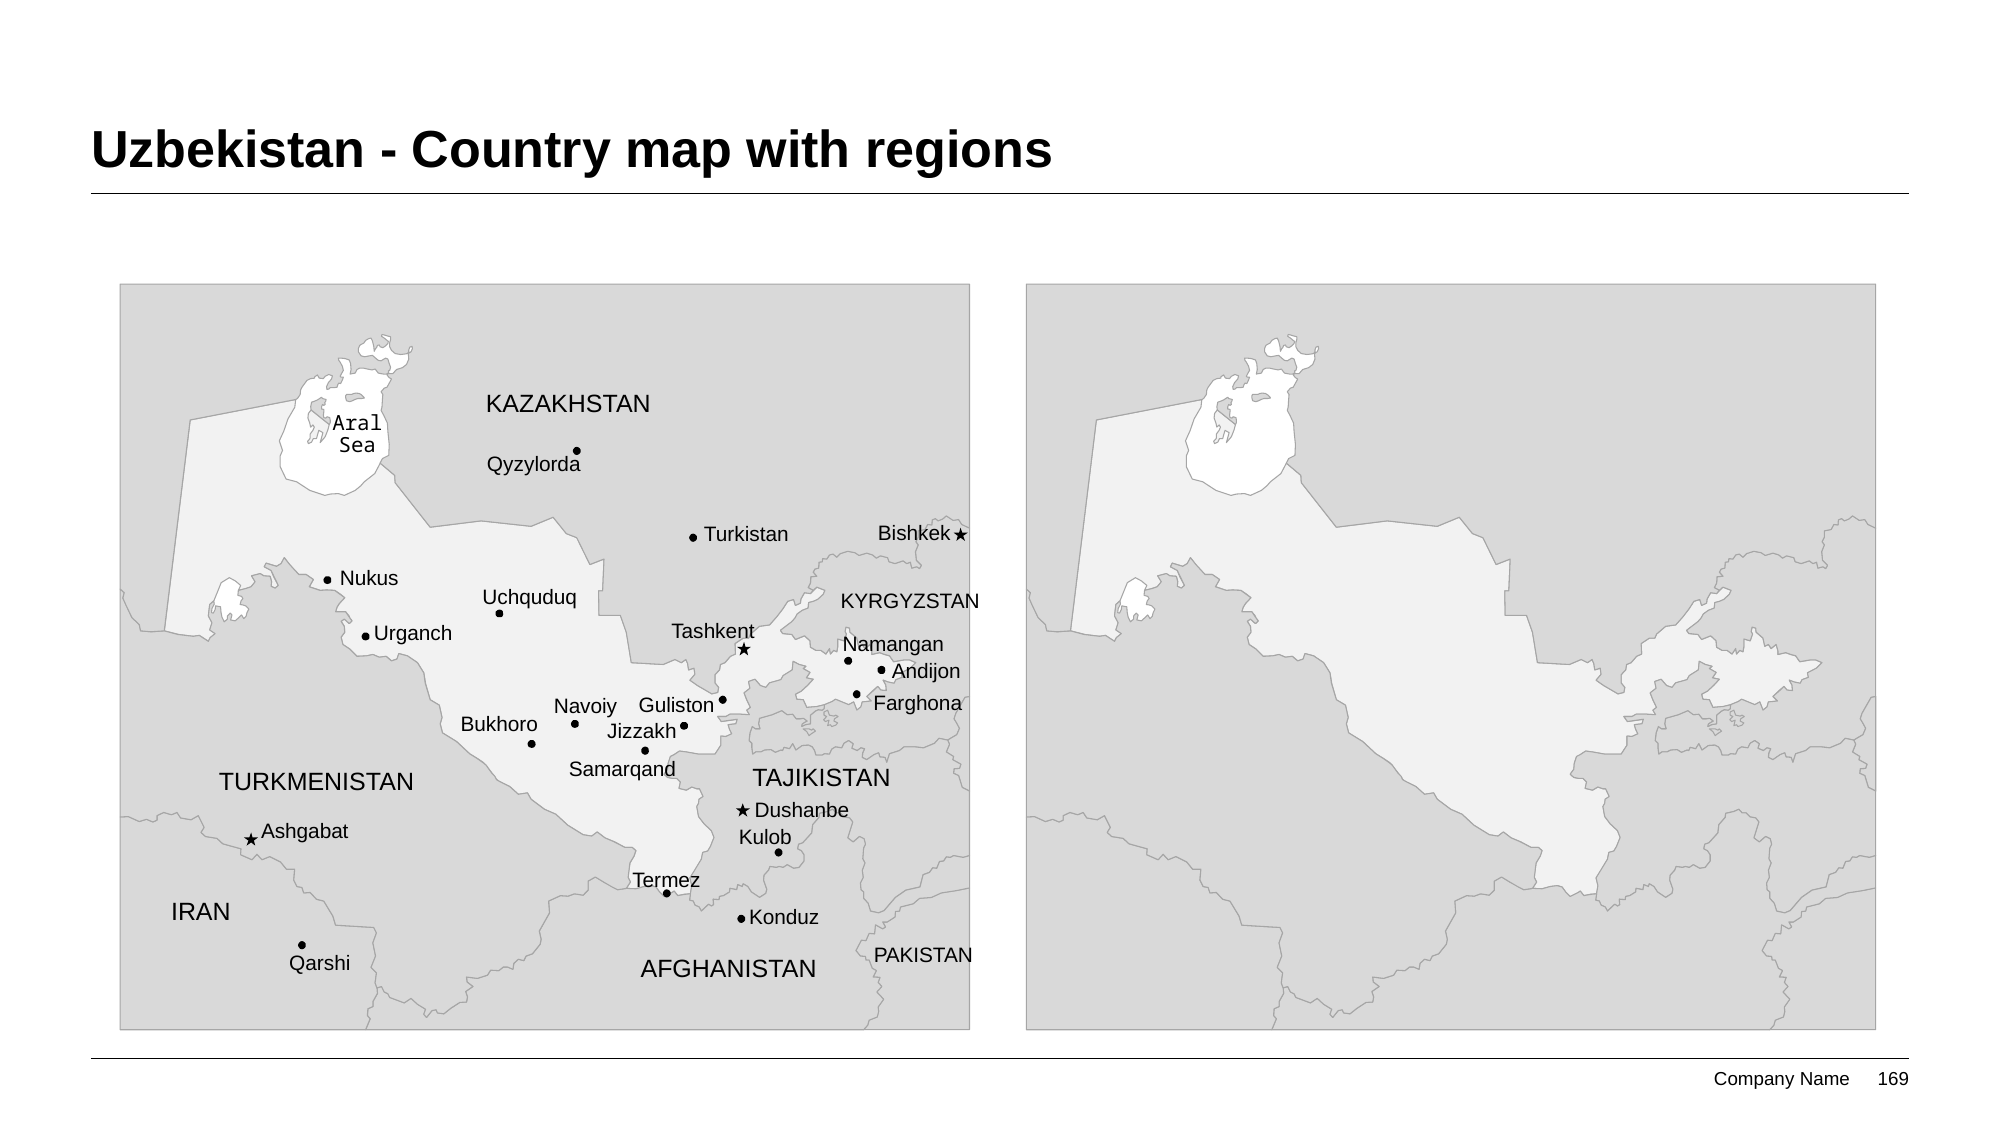

# Uzbekistan - Country map with regions

KAZAKHSTAN

Aral
Sea

Qyzylorda
Bishkek
Turkistan

Nukus

Uchquduq
KYRGYZSTAN

Tashkent
Urganch
Namangan

Andijon

Farghona

Guliston
Navoiy

Bukhoro
Jizzakh

Samarqand
TAJIKISTAN
TURKMENISTAN
Dushanbe

Ashgabat
Kulob

Termez

IRAN
Konduz

PAKISTAN
Qarshi
AFGHANISTAN